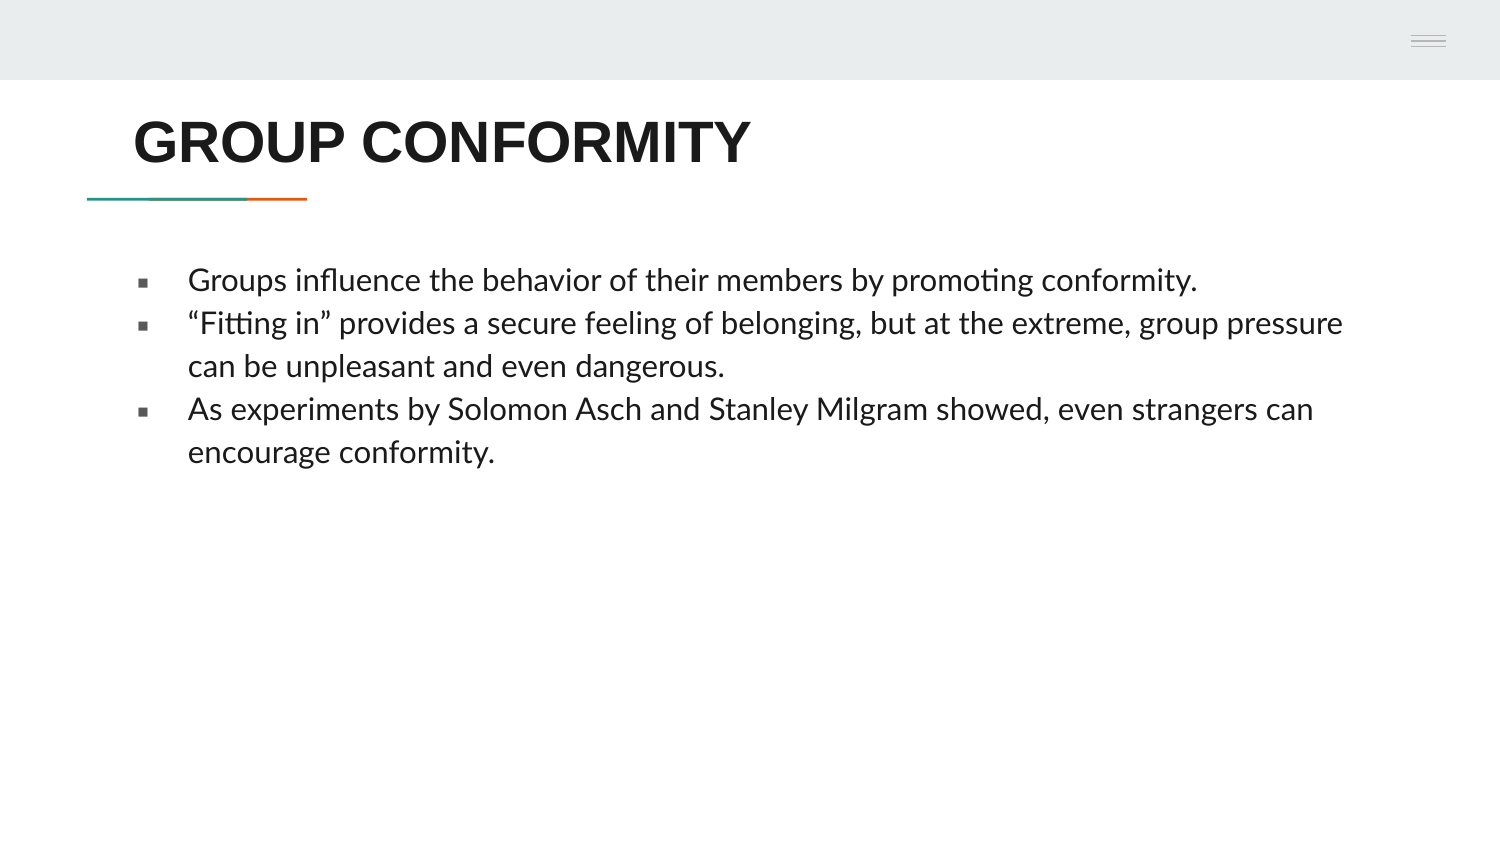

# GROUP CONFORMITY
Groups influence the behavior of their members by promoting conformity.
“Fitting in” provides a secure feeling of belonging, but at the extreme, group pressure can be unpleasant and even dangerous.
As experiments by Solomon Asch and Stanley Milgram showed, even strangers can encourage conformity.